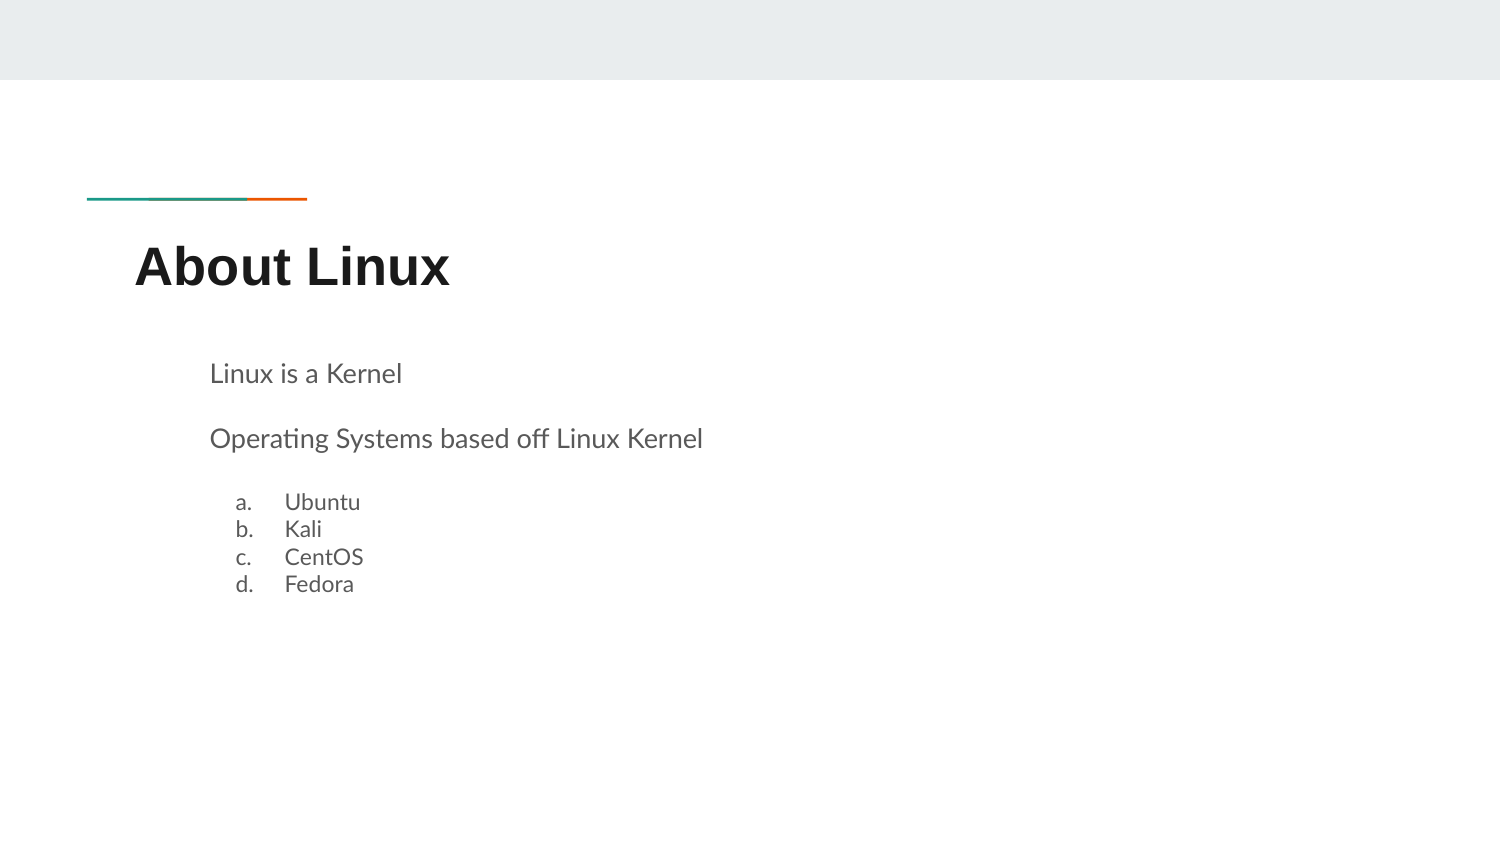

# About Linux
Linux is a Kernel
Operating Systems based off Linux Kernel
Ubuntu
Kali
CentOS
Fedora